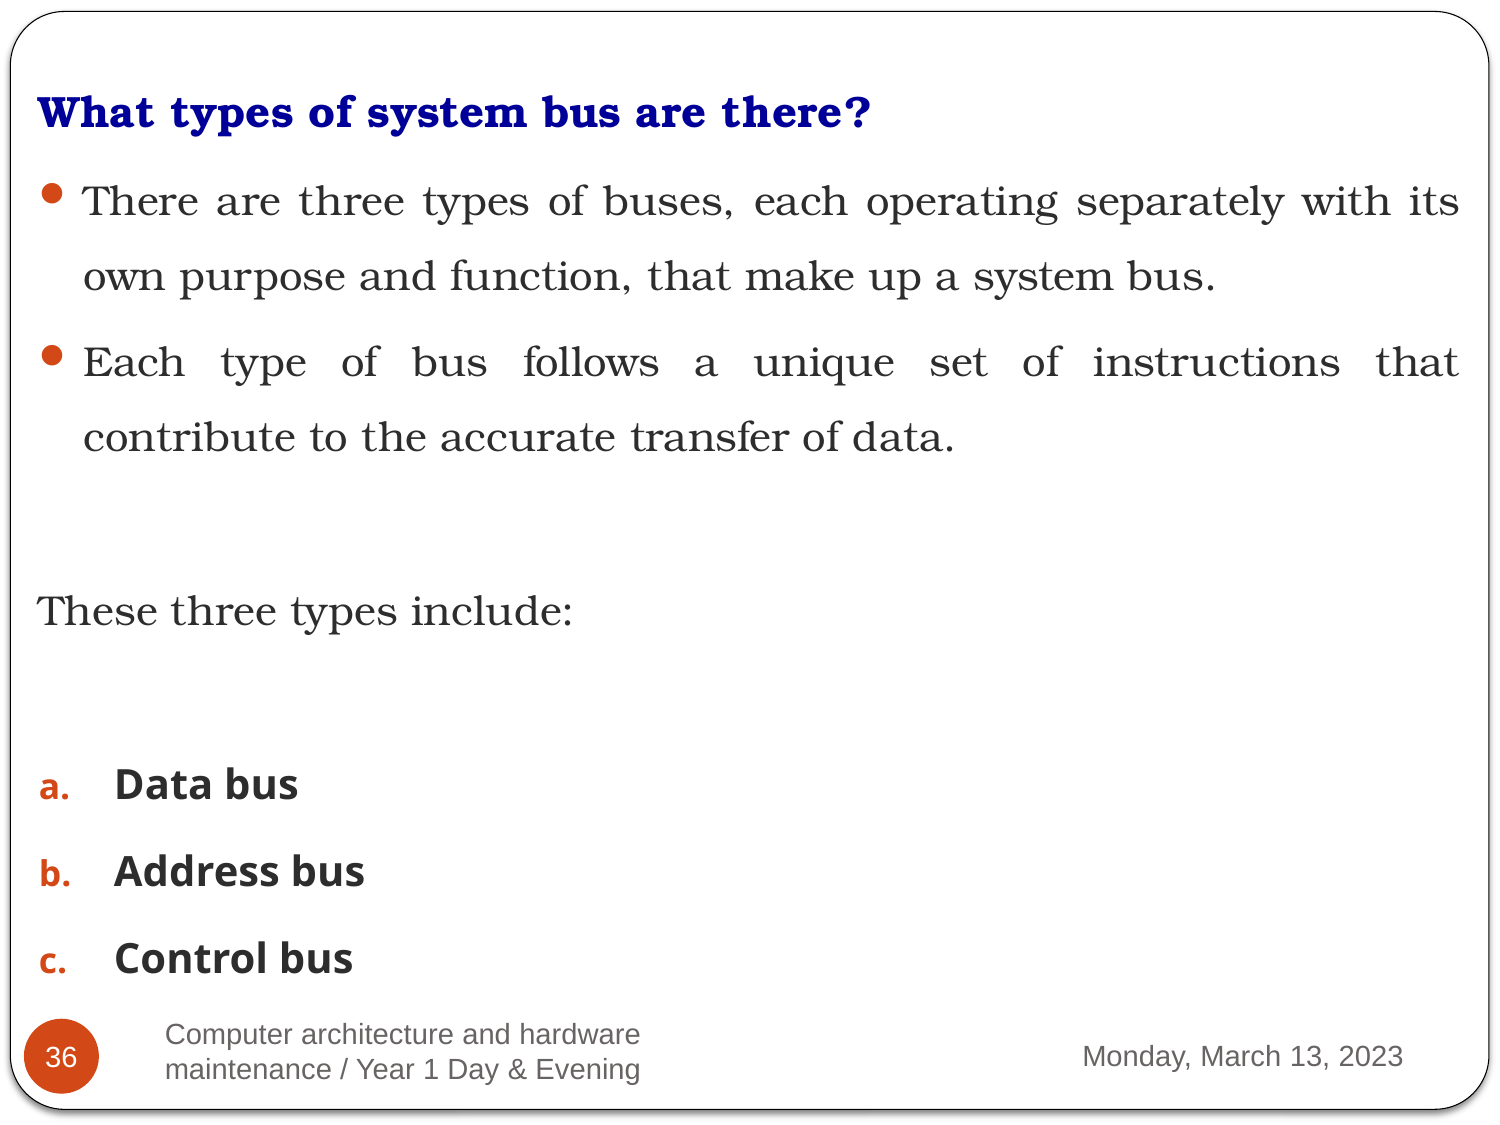

What types of system bus are there?
There are three types of buses, each operating separately with its own purpose and function, that make up a system bus.
Each type of bus follows a unique set of instructions that contribute to the accurate transfer of data.

These three types include:

Data bus
Address bus
Control bus

Computer architecture and hardware maintenance / Year 1 Day & Evening
Monday, March 13, 2023
36